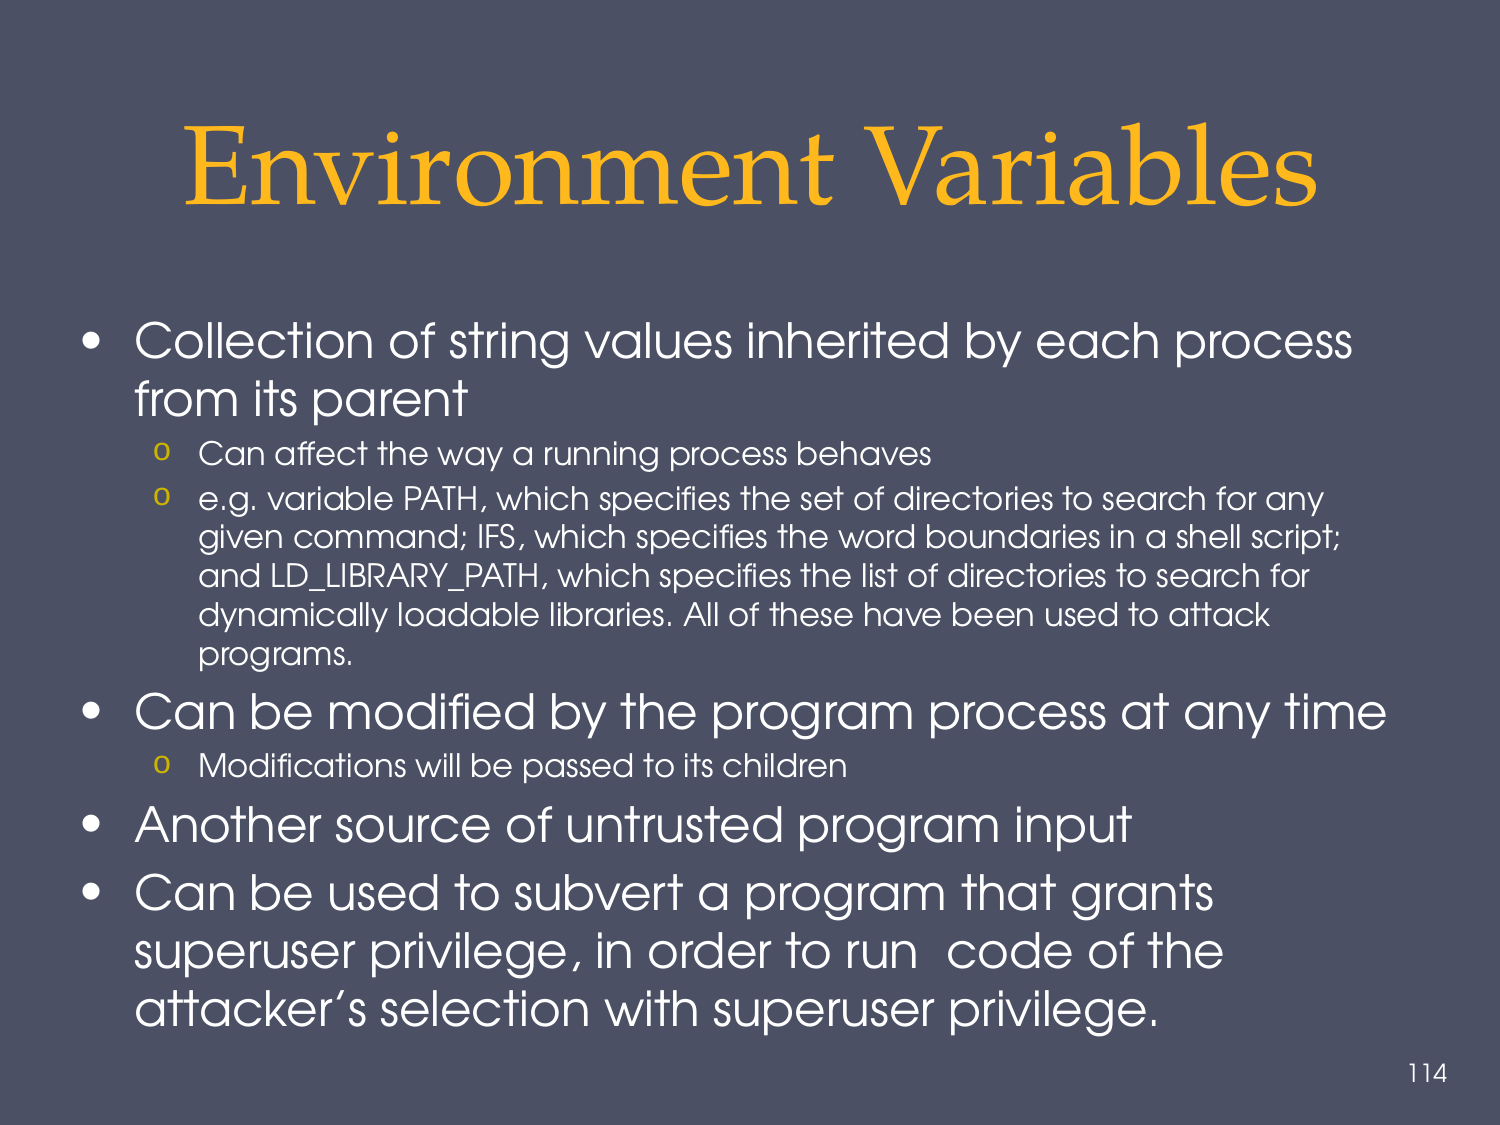

# Environment Variables
Collection of string values inherited by each process from its parent
Can affect the way a running process behaves
e.g. variable PATH, which specifies the set of directories to search for any given command; IFS, which specifies the word boundaries in a shell script; and LD_LIBRARY_PATH, which specifies the list of directories to search for dynamically loadable libraries. All of these have been used to attack programs.
Can be modified by the program process at any time
Modifications will be passed to its children
Another source of untrusted program input
Can be used to subvert a program that grants superuser privilege, in order to run  code of the attacker’s selection with superuser privilege.

114